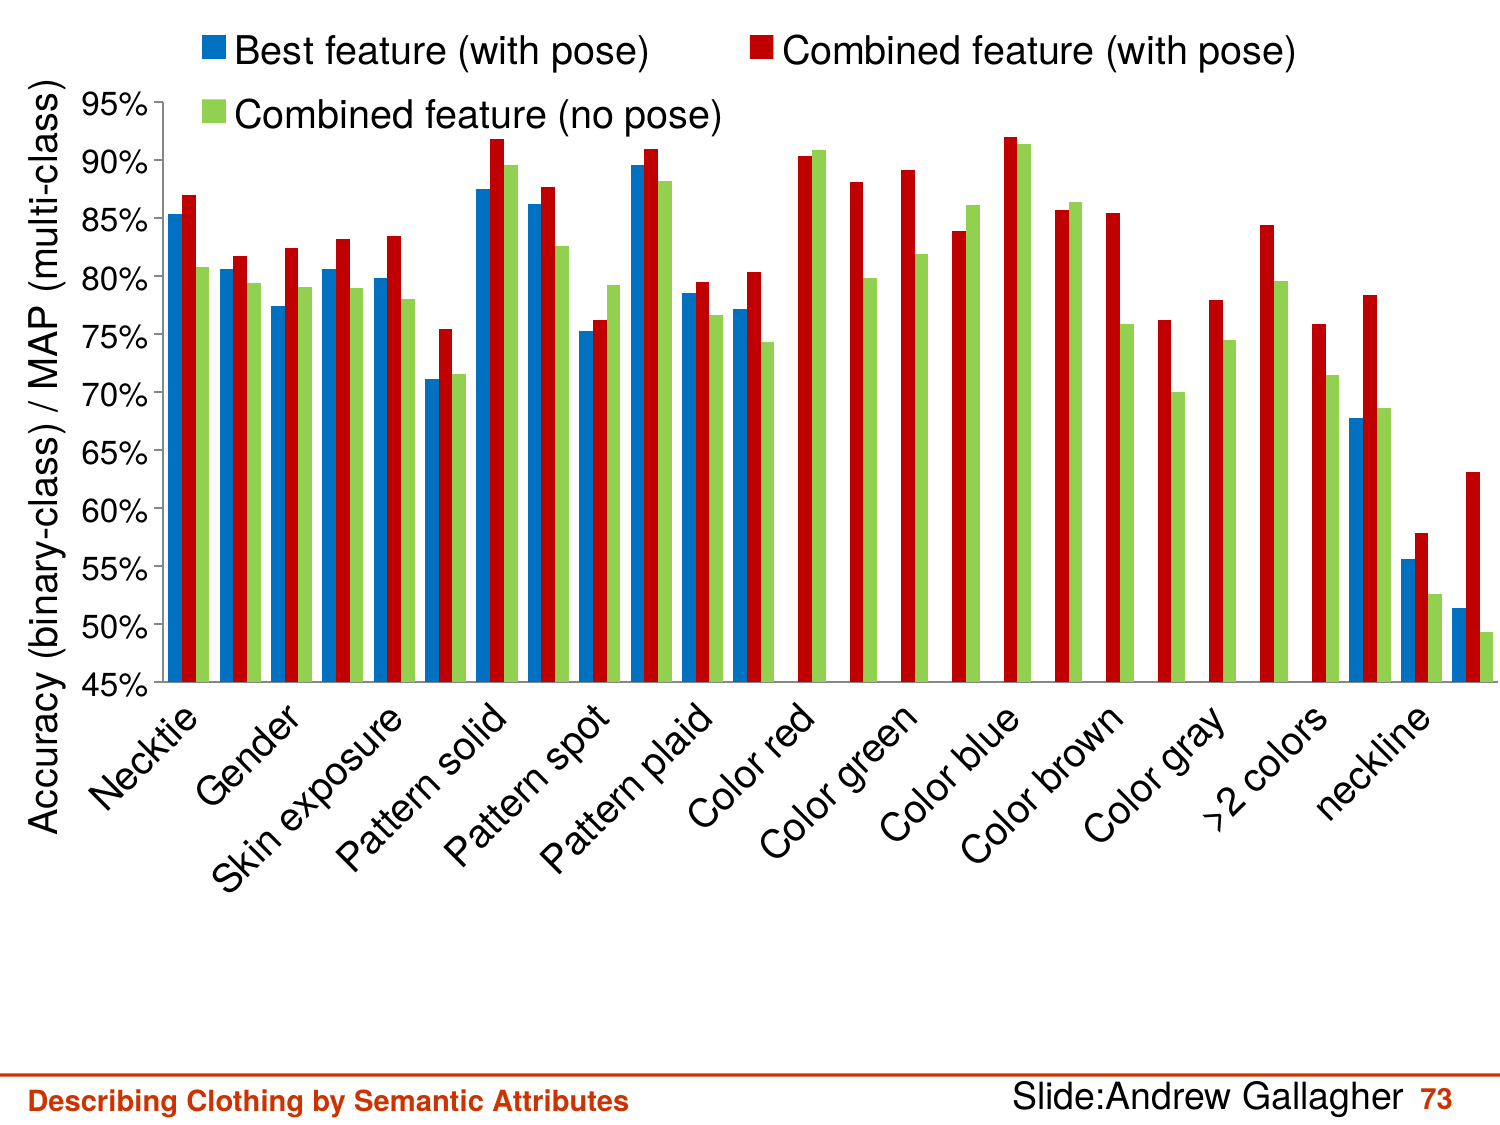

### Chart

| Category | Best feature (with pose) | Combined feature (with pose) | Combined feature (no pose) |
|---|---|---|---|
| Necktie | 0.853100000000001 | 0.869700000000002 | 0.8081 |
| Collar | 0.806 | 0.8175 | 0.793700000000001 |
| Gender | 0.7743 | 0.8241 | 0.790700000000001 |
| Placket presence | 0.8061 | 0.831700000000002 | 0.7893 |
| Skin exposure | 0.7979 | 0.8342 | 0.779800000000002 |
| Scarf | 0.7115 | 0.754300000000001 | 0.715800000000002 |
| Pattern solid | 0.875300000000001 | 0.9184 | 0.895700000000001 |
| Pattern floral | 0.862300000000001 | 0.876800000000002 | 0.8261 |
| Pattern spot | 0.7525 | 0.762400000000001 | 0.7921 |
| Pattern graphics | 0.895500000000001 | 0.9091 | 0.881800000000001 |
| Pattern plaid | 0.7857 | 0.7952 | 0.766700000000002 |
| Pattern stripe | 0.7714 | 0.8036 | 0.742900000000002 |
| Color red | None | 0.9032 | 0.9086 |
| Color yellow | None | 0.880600000000001 | 0.7985 |
| Color green | None | 0.8916 | 0.8193 |
| Color cyan | None | 0.838900000000001 | 0.861100000000001 |
| Color blue | None | 0.92 | 0.9133 |
| Color purple | None | 0.857100000000001 | 0.863600000000002 |
| Color brown | None | 0.854200000000001 | 0.758900000000002 |
| Color white | None | 0.761800000000002 | 0.699600000000002 |
| Color gray | None | 0.779700000000002 | 0.744900000000002 |
| Color black | None | 0.8435 | 0.796 |
| >2 colors | None | 0.758600000000002 | 0.7143 |
| sleevelength | 0.677300000000002 | 0.7837 | 0.686200000000001 |
| neckline | 0.5561 | 0.5785 | 0.5262 |
| category | 0.5138 | 0.631300000000001 | 0.4931 |
Slide:Andrew Gallagher